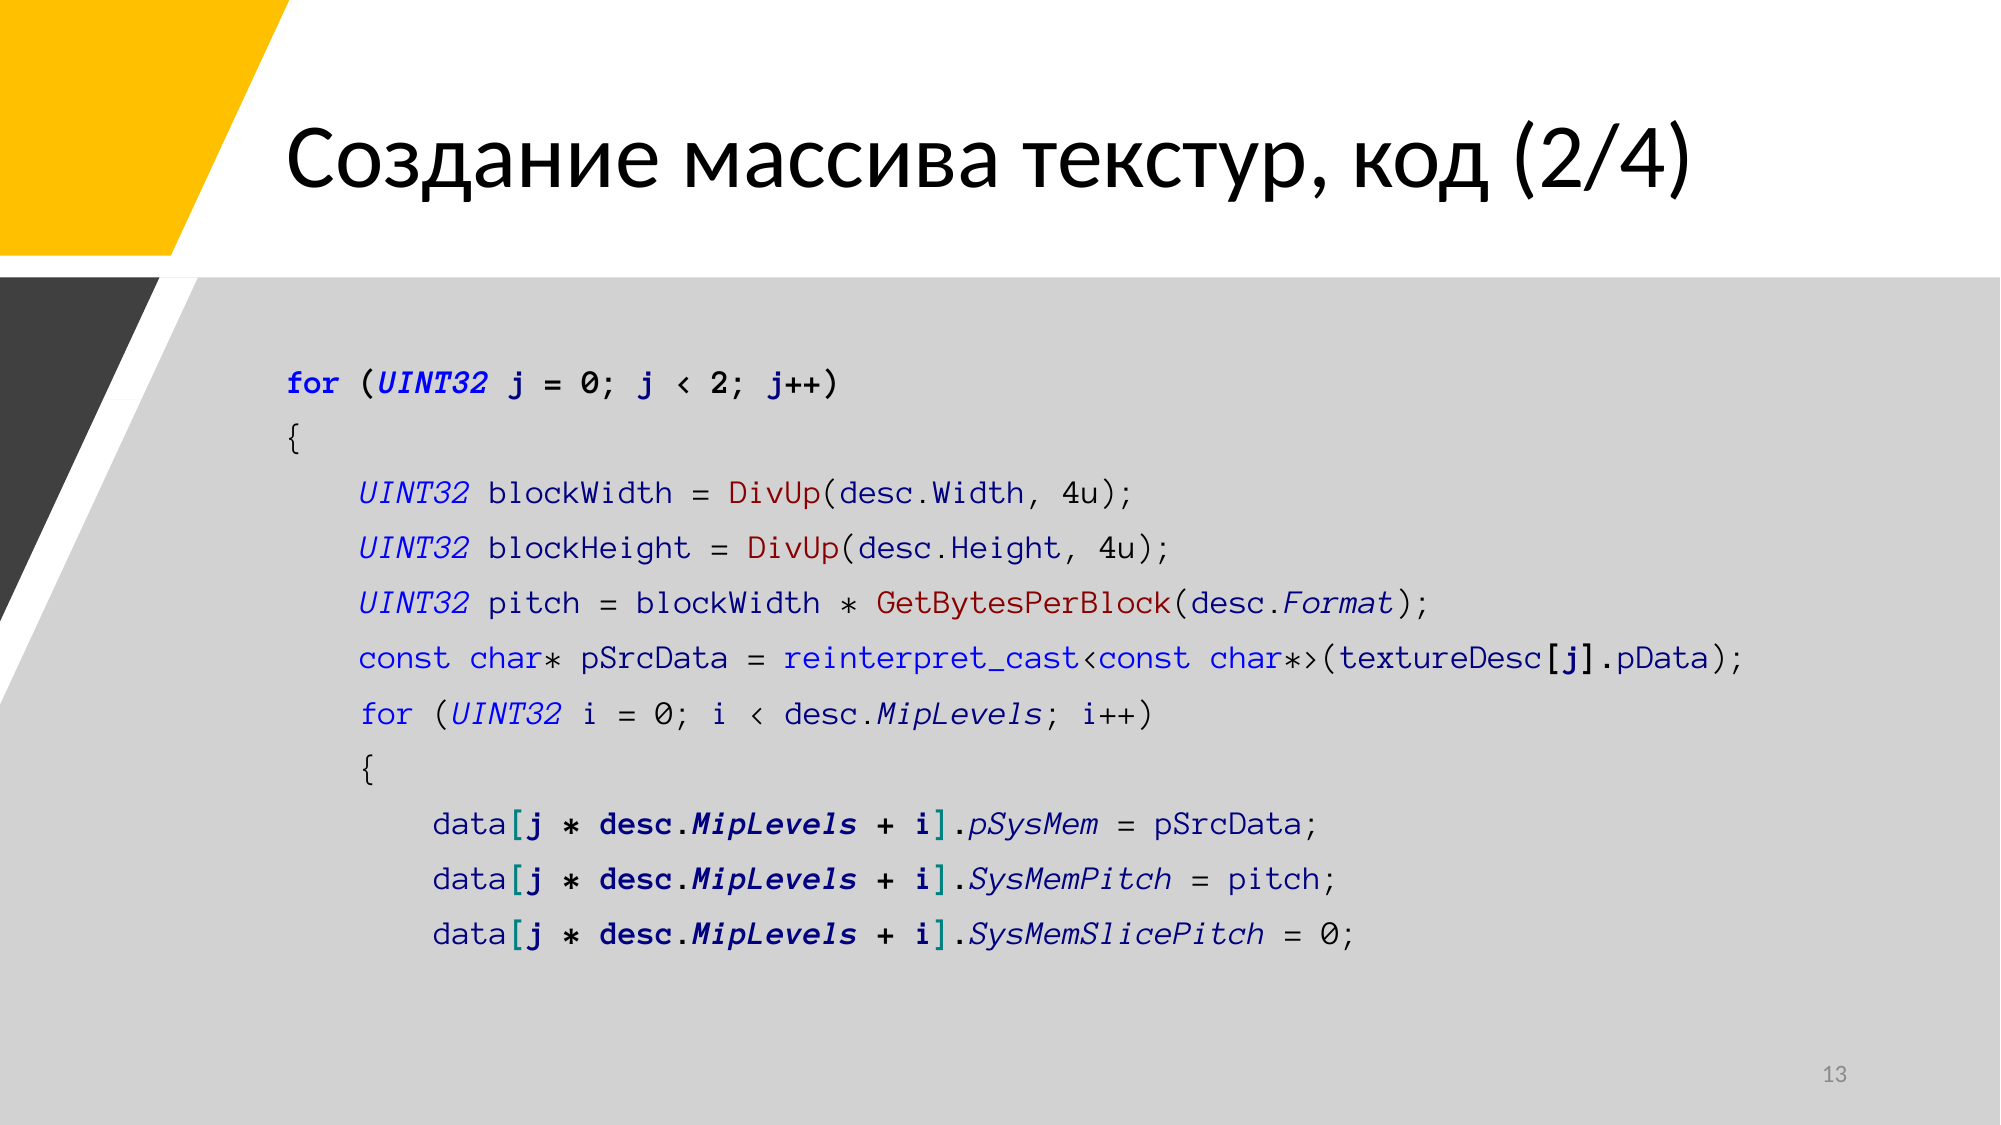

# Создание массива текстур, код (2/4)

for (UINT32 j = 0; j < 2; j++)
{
    UINT32 blockWidth = DivUp(desc.Width, 4u);
    UINT32 blockHeight = DivUp(desc.Height, 4u);
    UINT32 pitch = blockWidth * GetBytesPerBlock(desc.Format);
    const char* pSrcData = reinterpret_cast<const char*>(textureDesc[j].pData);
    for (UINT32 i = 0; i < desc.MipLevels; i++)
    {
        data[j * desc.MipLevels + i].pSysMem = pSrcData;
        data[j * desc.MipLevels + i].SysMemPitch = pitch;
        data[j * desc.MipLevels + i].SysMemSlicePitch = 0;

13